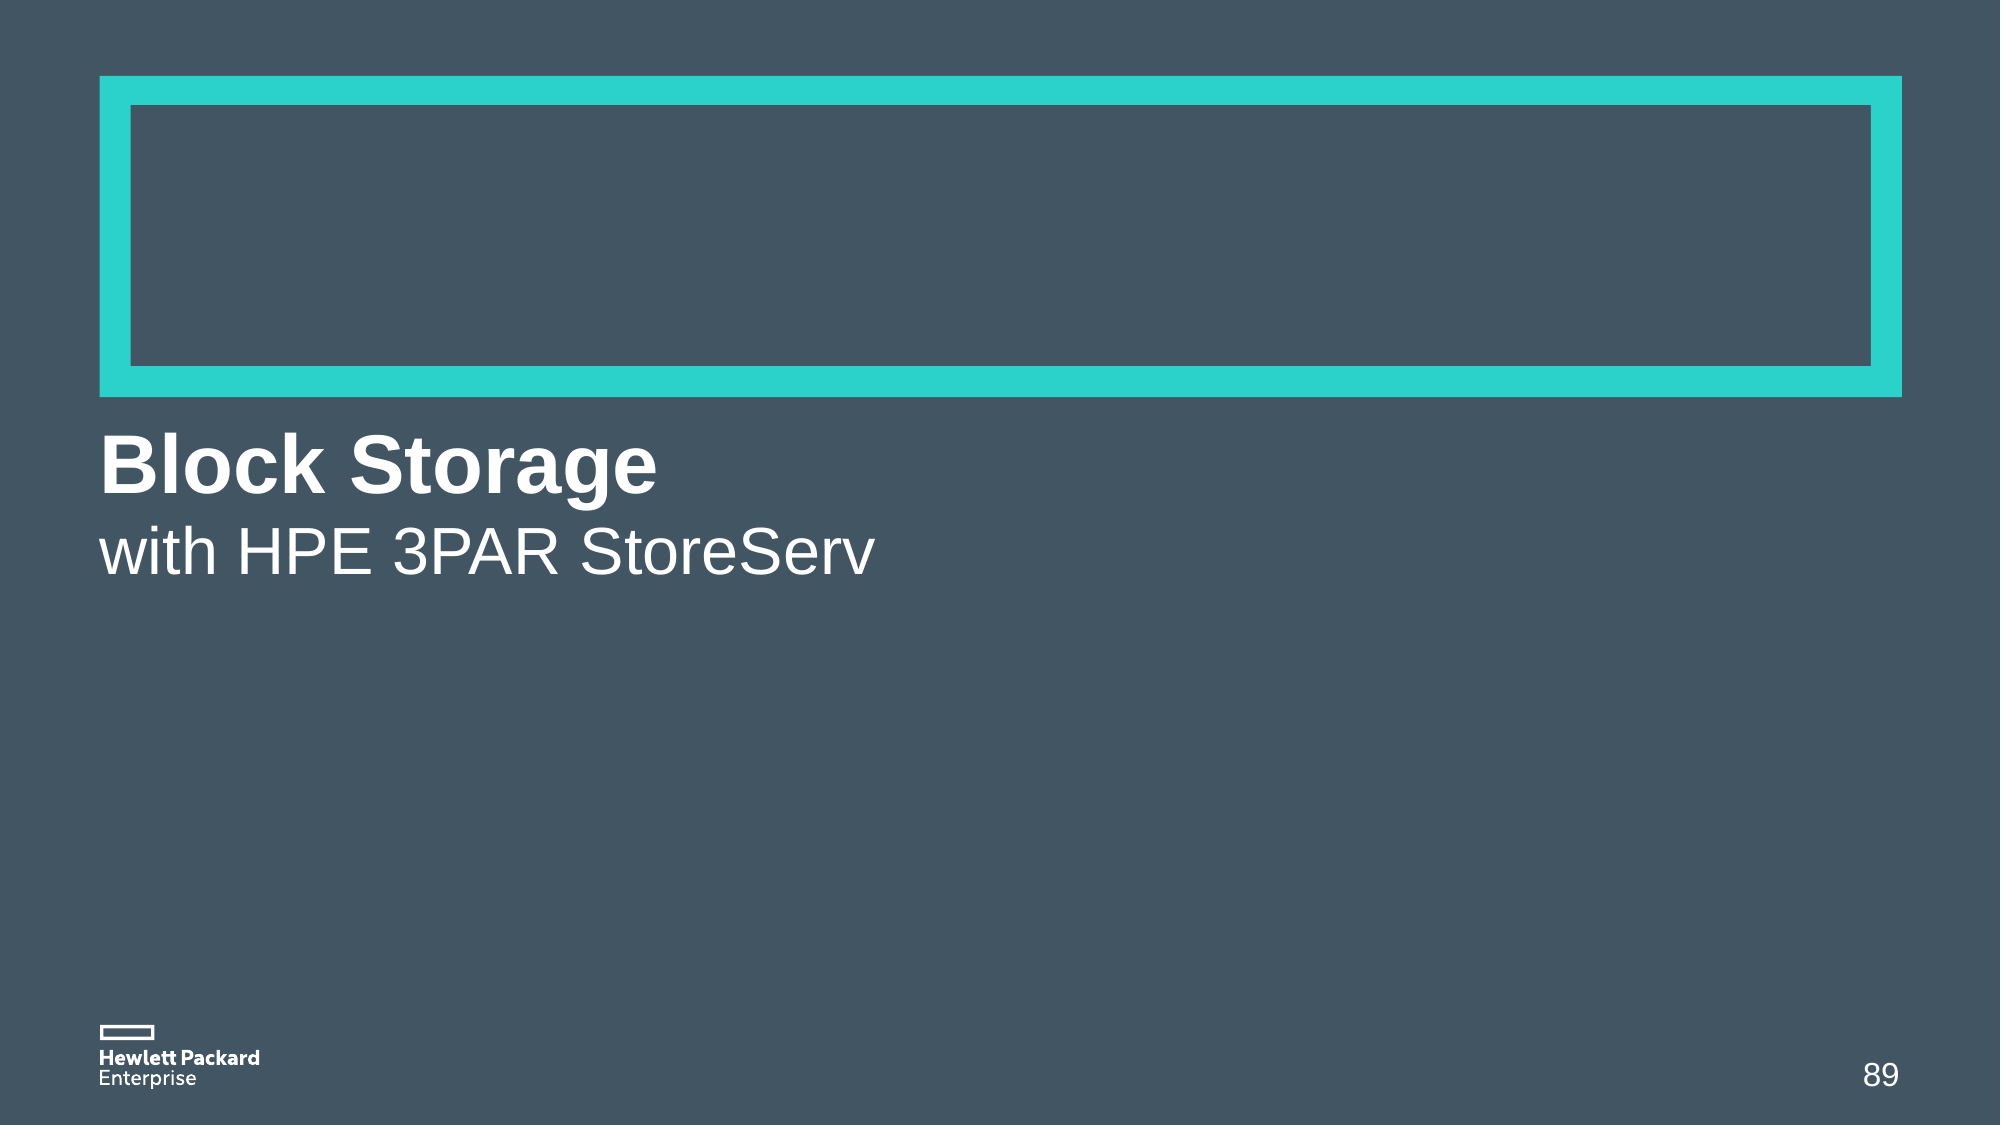

# Block Storage
with HPE 3PAR StoreServ
89